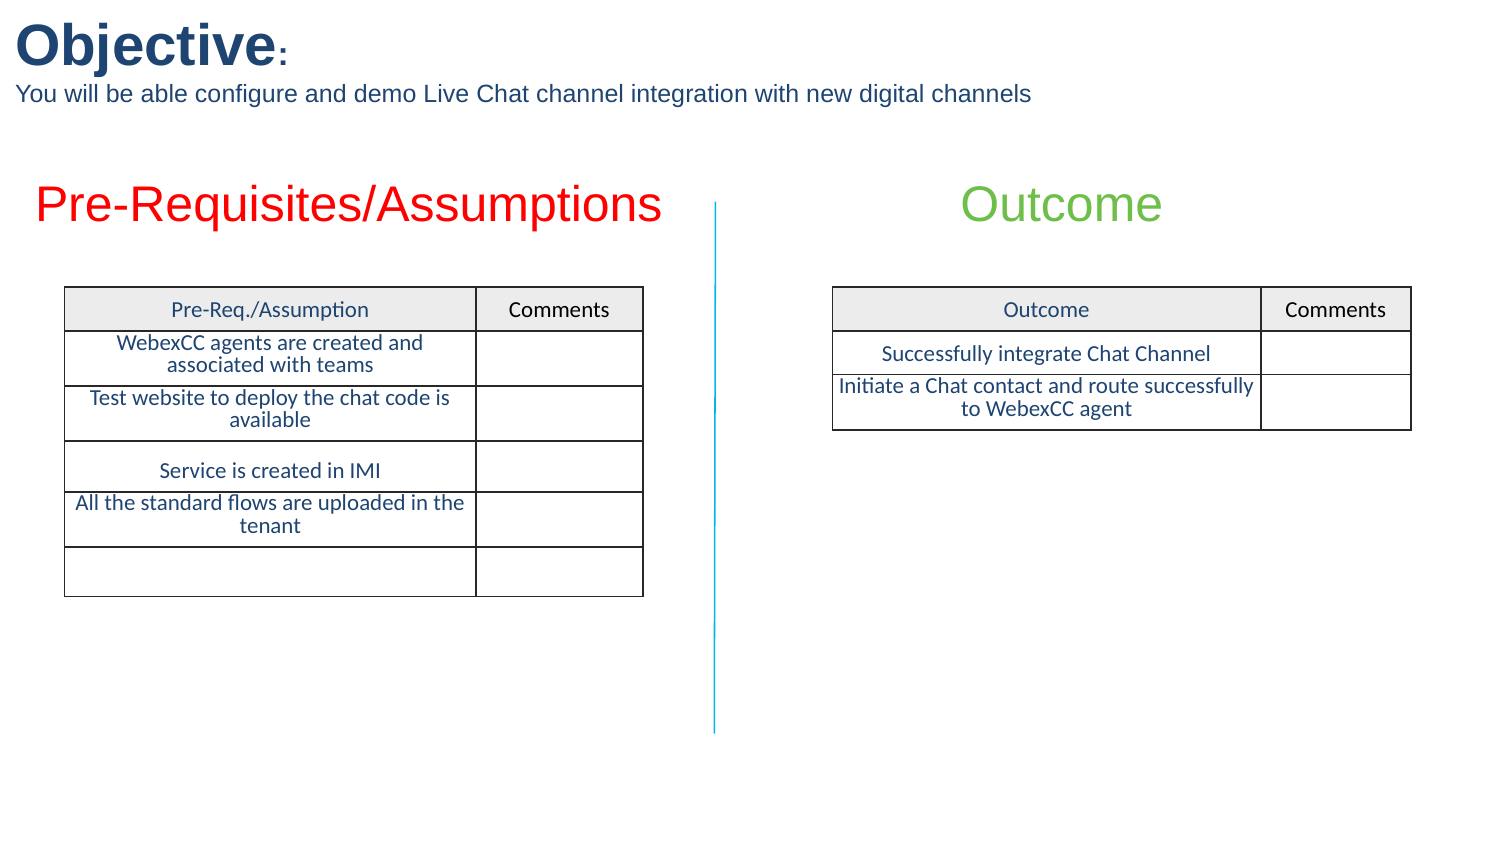

Objective:
You will be able configure and demo Live Chat channel integration with new digital channels
Pre-Requisites/Assumptions
Outcome
| Outcome | Comments |
| --- | --- |
| Successfully integrate Chat Channel |  |
| Initiate a Chat contact and route successfully to WebexCC agent |  |
| Pre-Req./Assumption | Comments |
| --- | --- |
| WebexCC agents are created and associated with teams |  |
| Test website to deploy the chat code is available |  |
| Service is created in IMI |  |
| All the standard flows are uploaded in the tenant |  |
|  |  |